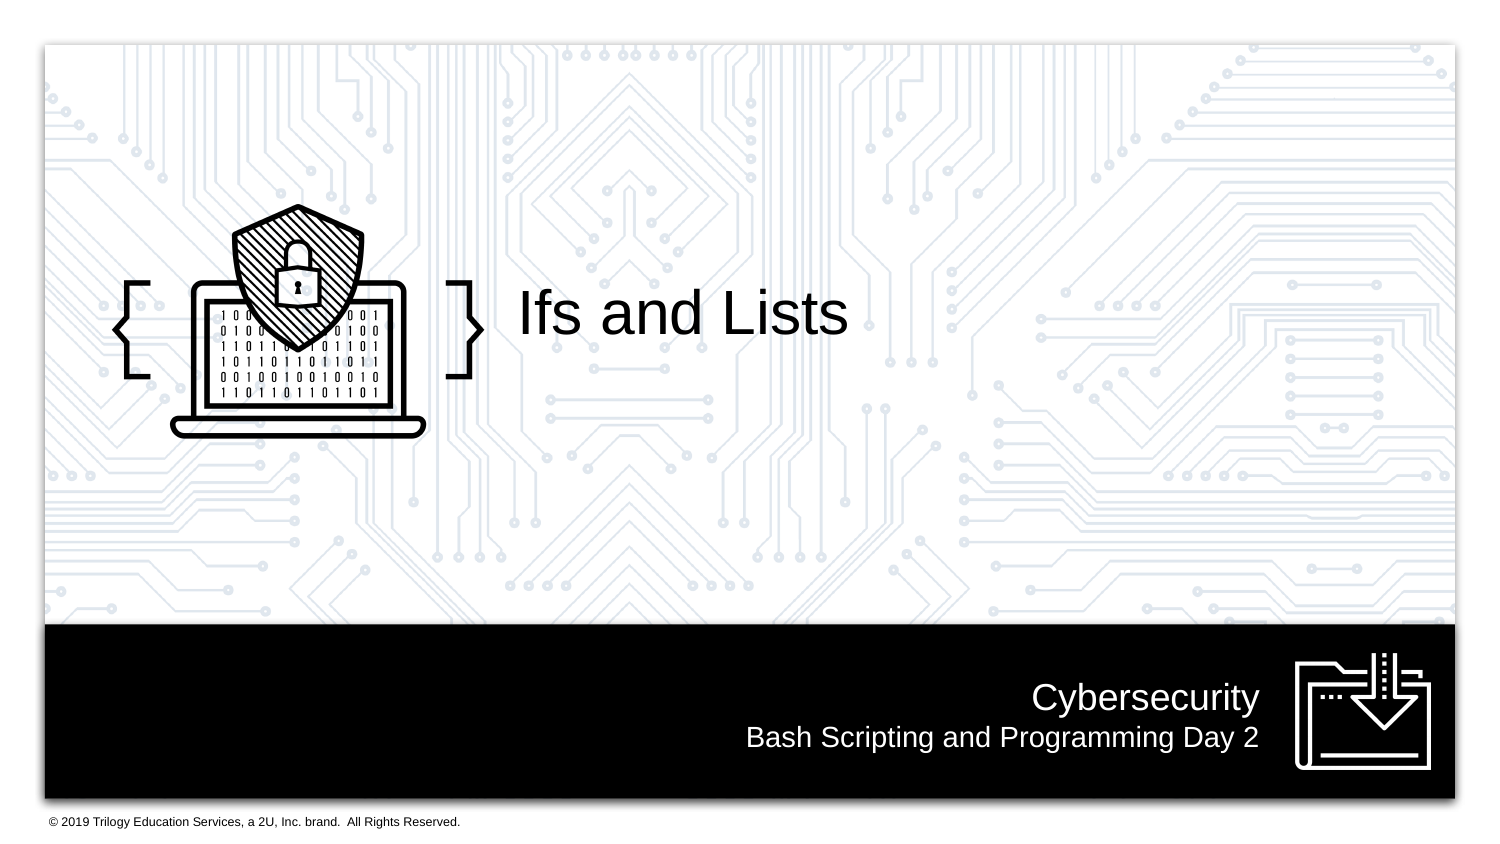

Ifs and Lists
# Bash Scripting and Programming Day 2